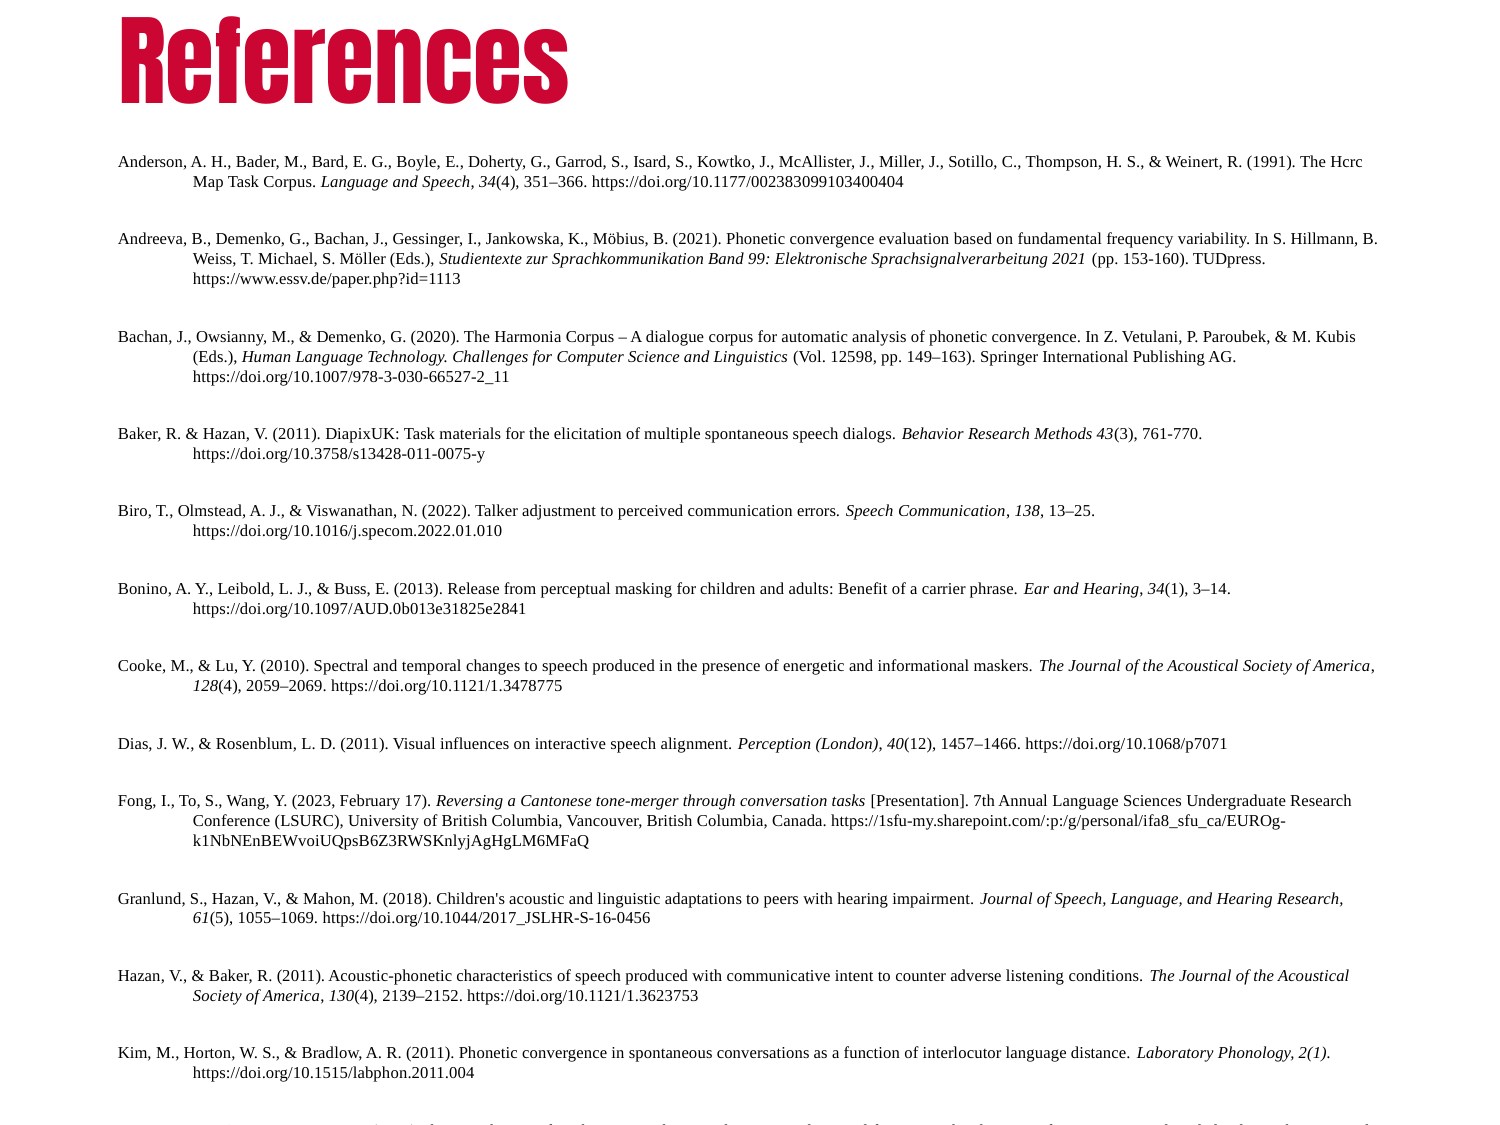

# References
Anderson, A. H., Bader, M., Bard, E. G., Boyle, E., Doherty, G., Garrod, S., Isard, S., Kowtko, J., McAllister, J., Miller, J., Sotillo, C., Thompson, H. S., & Weinert, R. (1991). The Hcrc Map Task Corpus. Language and Speech, 34(4), 351–366. https://doi.org/10.1177/002383099103400404
Andreeva, B., Demenko, G., Bachan, J., Gessinger, I., Jankowska, K., Möbius, B. (2021). Phonetic convergence evaluation based on fundamental frequency variability. In S. Hillmann, B. Weiss, T. Michael, S. Möller (Eds.), Studientexte zur Sprachkommunikation Band 99: Elektronische Sprachsignalverarbeitung 2021 (pp. 153-160). TUDpress. https://www.essv.de/paper.php?id=1113
Bachan, J., Owsianny, M., & Demenko, G. (2020). The Harmonia Corpus – A dialogue corpus for automatic analysis of phonetic convergence. In Z. Vetulani, P. Paroubek, & M. Kubis (Eds.), Human Language Technology. Challenges for Computer Science and Linguistics (Vol. 12598, pp. 149–163). Springer International Publishing AG. https://doi.org/10.1007/978-3-030-66527-2_11
Baker, R. & Hazan, V. (2011). DiapixUK: Task materials for the elicitation of multiple spontaneous speech dialogs. Behavior Research Methods 43(3), 761-770. https://doi.org/10.3758/s13428-011-0075-y
Biro, T., Olmstead, A. J., & Viswanathan, N. (2022). Talker adjustment to perceived communication errors. Speech Communication, 138, 13–25. https://doi.org/10.1016/j.specom.2022.01.010
Bonino, A. Y., Leibold, L. J., & Buss, E. (2013). Release from perceptual masking for children and adults: Benefit of a carrier phrase. Ear and Hearing, 34(1), 3–14. https://doi.org/10.1097/AUD.0b013e31825e2841
Cooke, M., & Lu, Y. (2010). Spectral and temporal changes to speech produced in the presence of energetic and informational maskers. The Journal of the Acoustical Society of America, 128(4), 2059–2069. https://doi.org/10.1121/1.3478775
Dias, J. W., & Rosenblum, L. D. (2011). Visual influences on interactive speech alignment. Perception (London), 40(12), 1457–1466. https://doi.org/10.1068/p7071
Fong, I., To, S., Wang, Y. (2023, February 17). Reversing a Cantonese tone-merger through conversation tasks [Presentation]. 7th Annual Language Sciences Undergraduate Research Conference (LSURC), University of British Columbia, Vancouver, British Columbia, Canada. https://1sfu-my.sharepoint.com/:p:/g/personal/ifa8_sfu_ca/EUROg-k1NbNEnBEWvoiUQpsB6Z3RWSKnlyjAgHgLM6MFaQ
Granlund, S., Hazan, V., & Mahon, M. (2018). Children's acoustic and linguistic adaptations to peers with hearing impairment. Journal of Speech, Language, and Hearing Research, 61(5), 1055–1069. https://doi.org/10.1044/2017_JSLHR-S-16-0456
Hazan, V., & Baker, R. (2011). Acoustic-phonetic characteristics of speech produced with communicative intent to counter adverse listening conditions. The Journal of the Acoustical Society of America, 130(4), 2139–2152. https://doi.org/10.1121/1.3623753
Kim, M., Horton, W. S., & Bradlow, A. R. (2011). Phonetic convergence in spontaneous conversations as a function of interlocutor language distance. Laboratory Phonology, 2(1). https://doi.org/10.1515/labphon.2011.004
Laan, G. P. M., & van Bergem, D. R. (1993) The contribution of pitch contour, phoneme durations and spectral features to the character of spontaneous and read aloud speech. Proc. 3rd European Conference on Speech Communication and Technology (Eurospeech 1993), 569-572, doi: 10.21437/Eurospeech.1993-134
Lewandowski, N. & Jilka, M. (2019). Phonetic convergence, language talent, personality and attention. Frontiers in Communication, 4(18). https://doi.org/10.3389/fcomm.2019.00018
Lin, Y., Yao, Y., & Luo, J. (2021). Phonetic accommodation of tone: Reversing a tone merger-in-progress via imitation. Journal of Phonetics, 87, 101060. https://doi.org/10.1016/j.wocn.2021.101060
Pardo, J. S. (2006). On phonetic convergence during conversational interaction. The Journal of the Acoustical Society of America, 119(4), 2382–2393. https://doi.org/10.1121/1.2178720
Pardo, J. S., Jay, I. C., & Krauss, R. M. (2010). Conversational role influences speech imitation. Attention, Perception & Psychophysics, 72(8), 2254–2264. https://doi.org/10.3758/BF03196699
Pardo, J. S., Urmanche, A., Wilman, S., & Wiener, J. (2017). Phonetic convergence across multiple measures and model talkers. Attention, Perception & Psychophysics, 79(2), 637–659. https://doi.org/10.3758/s13414-016-1226-0
Pettinato, M., & Hazan, V. (2013). The development of clear speech strategies in 9–14 year olds. The Journal of the Acoustical Society of America, 133(5), 3390–3390. https://doi.org/10.1121/1.4805870
Pine Studio. (2021). Escape Simulator (Version 1.0.24338r) [Video Game]. Samobor, Croatia. https://pinestudio.com/games/escape-simulator/
Scarborough, R., & Zellou, G. (2013). Clarity in communication: "clear" speech authenticity and lexical neighborhood density effects in speech production and perception. The Journal of the Acoustical Society of America, 134(5), 3793–3807. https://doi.org/10.1121/1.4824120
Tuomainen, O. & Hazan, V. (2018). Investigating clear speech adaptations in spontaneous speech produced in communicative settings. In M. Gósy & T.E. Gráczi (Eds.), Challenges in analysis and processing of spontaneous speech (pp. 9-25). https://doi.org/10.18135/CAPSS.9
Van Engen, K. J., Baese-Berk, M., Baker, R. E., Choi, A., Kim, M., & Bradlow, A. R. (2010). The Wildcat Corpus of native-and foreign-accented English: Communicative efficiency across conversational dyads with varying language alignment profiles. Language and Speech, 53(4), 510–540. https://doi.org/10.1177/0023830910372495
Warner, N., & Tucker, B. V. (2011). Phonetic variability of stops and flaps in spontaneous and careful speech. The Journal of the Acoustical Society of America, 130(3), 1606–1617. https://doi.org/10.1121/1.3621306
Wilson, R. H., & Sanchez, V. A. (2020). Effects of the carrier phrase on word recognition performances by younger and older listeners using two stimulus paradigms. Journal of the American Academy of Audiology, 31(6), 412–441. https://doi.org/10.3766/jaaa.19061